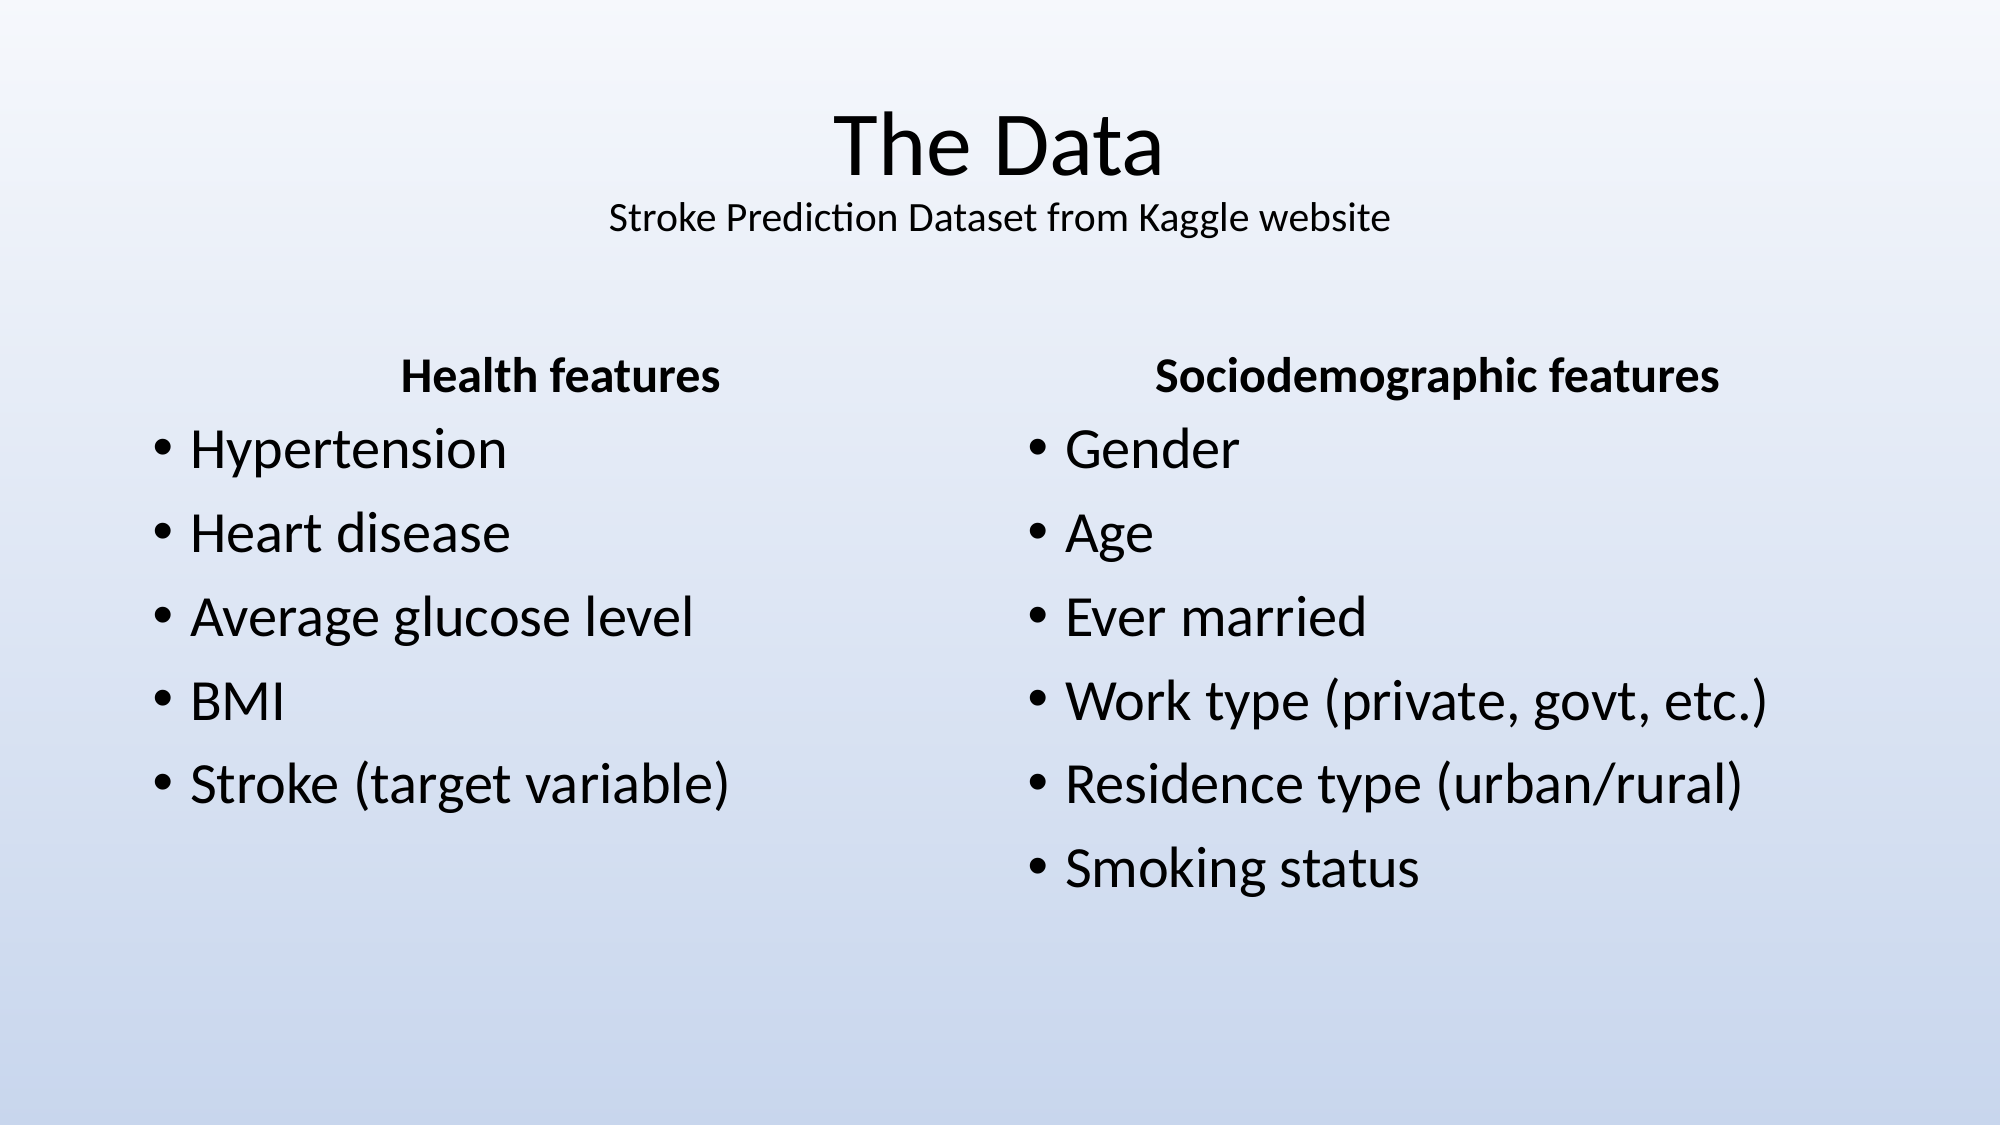

# The Data Stroke Prediction Dataset from Kaggle website
Health features
Sociodemographic features
Hypertension
Heart disease
Average glucose level
BMI
Stroke (target variable)

Gender
Age
Ever married
Work type (private, govt, etc.)
Residence type (urban/rural)
Smoking status